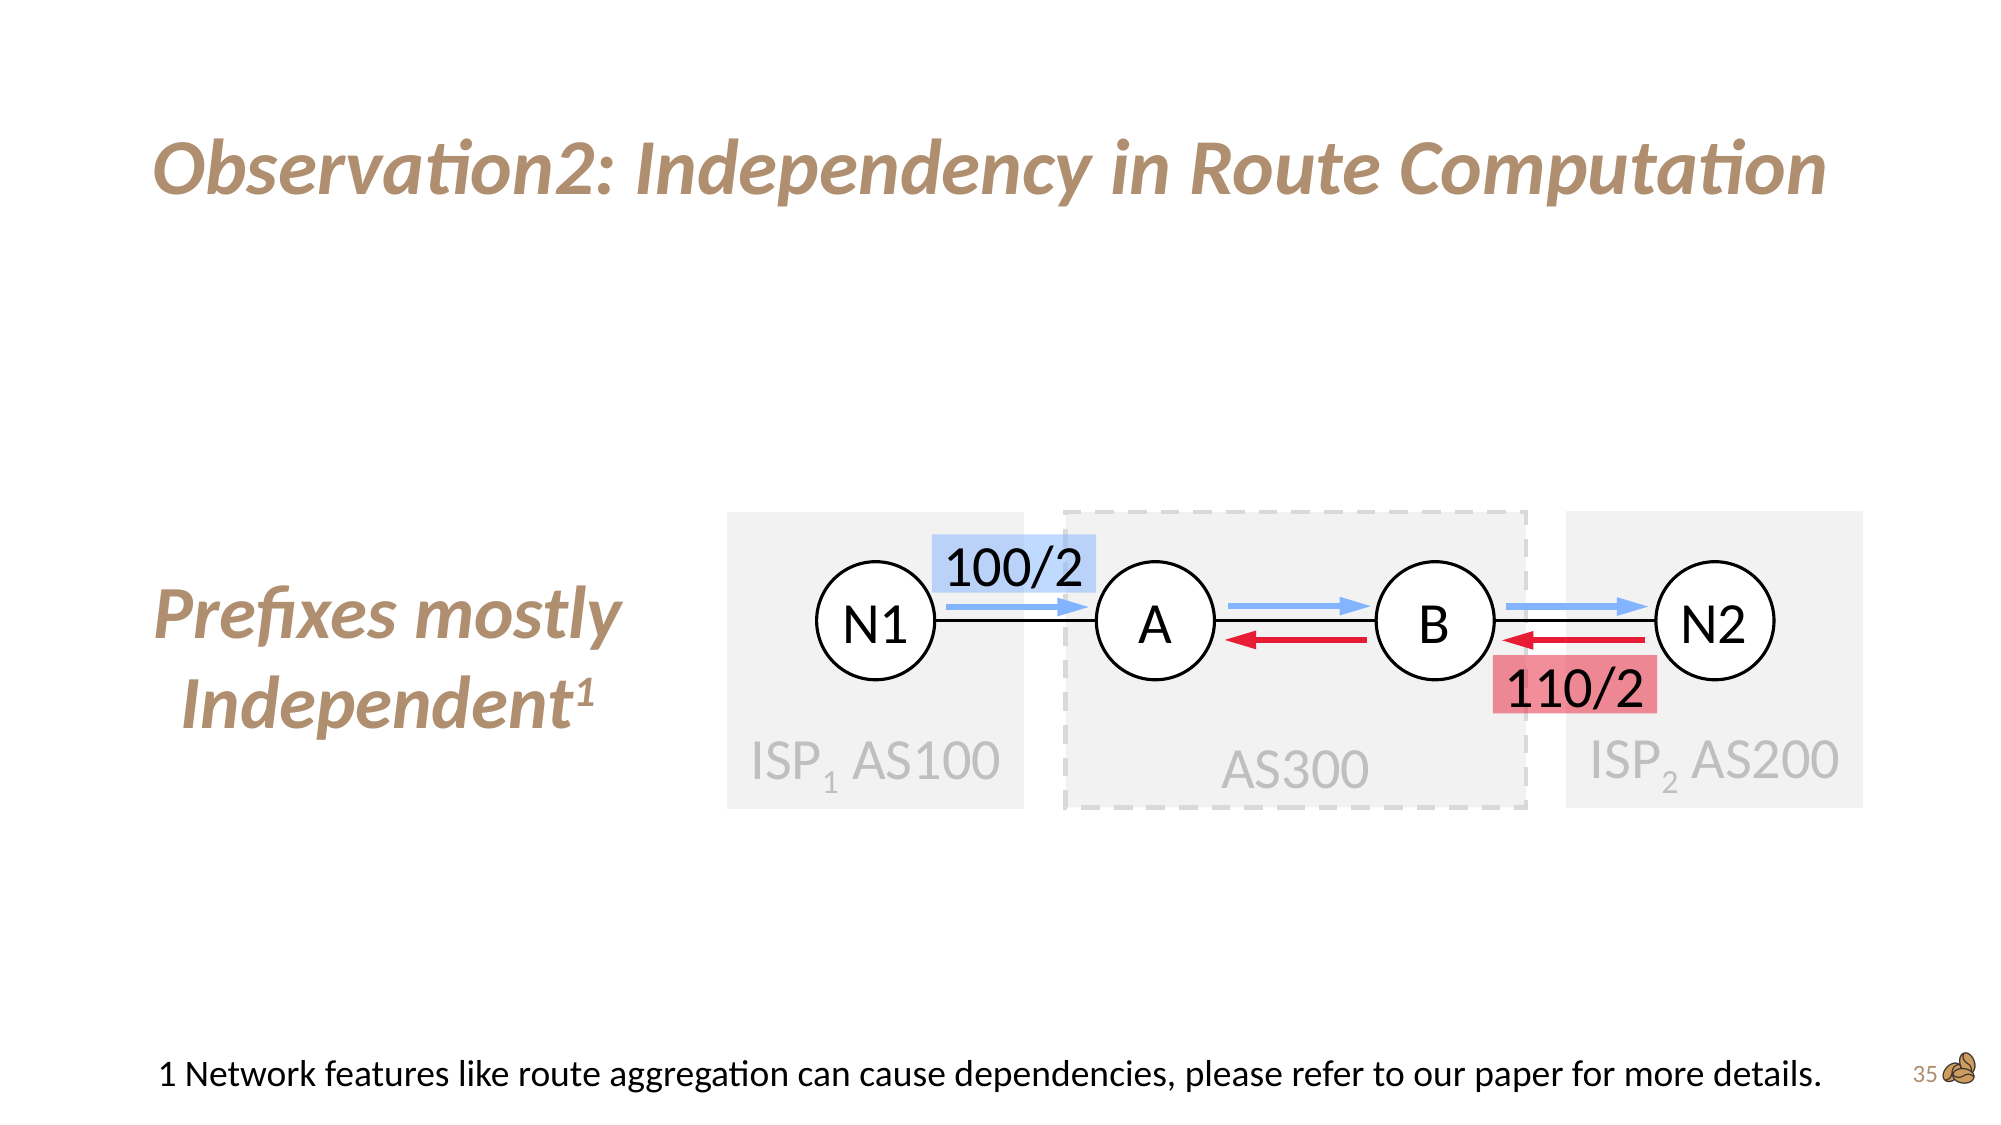

# Observation2: Independency in Route Computation
AS300
ISP2 AS200
ISP1 AS100
100/2

N1

A

B

N2
110/2

Prefixes mostly
Independent1
1 Network features like route aggregation can cause dependencies, please refer to our paper for more details.
35